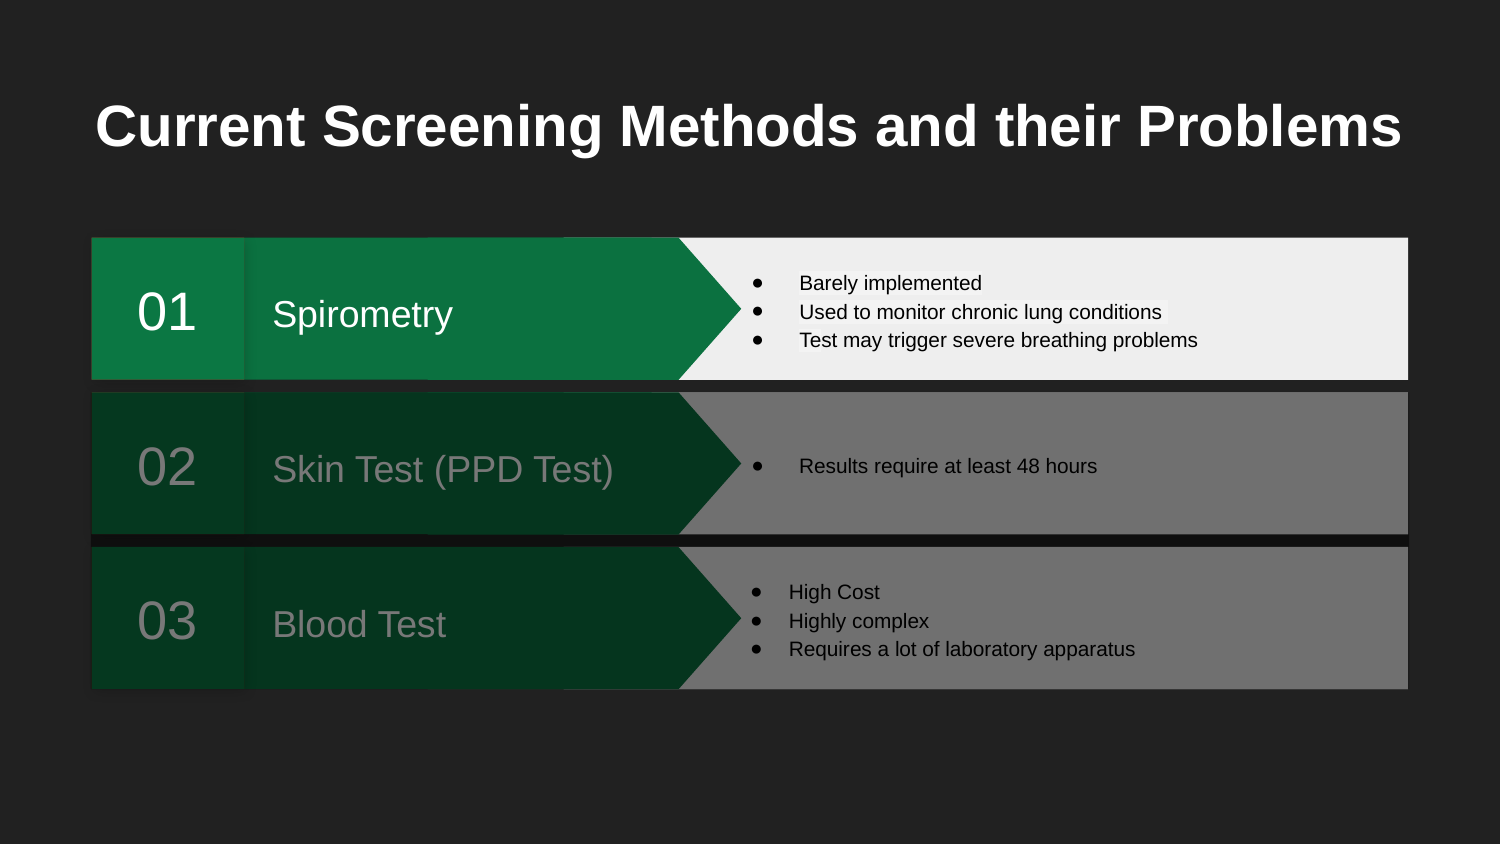

# Current Screening Methods and their Problems

01

Barely implemented
Used to monitor chronic lung conditions
Test may trigger severe breathing problems
Spirometry

02

Results require at least 48 hours
Skin Test (PPD Test)

03

High Cost
Highly complex
Requires a lot of laboratory apparatus
Blood Test